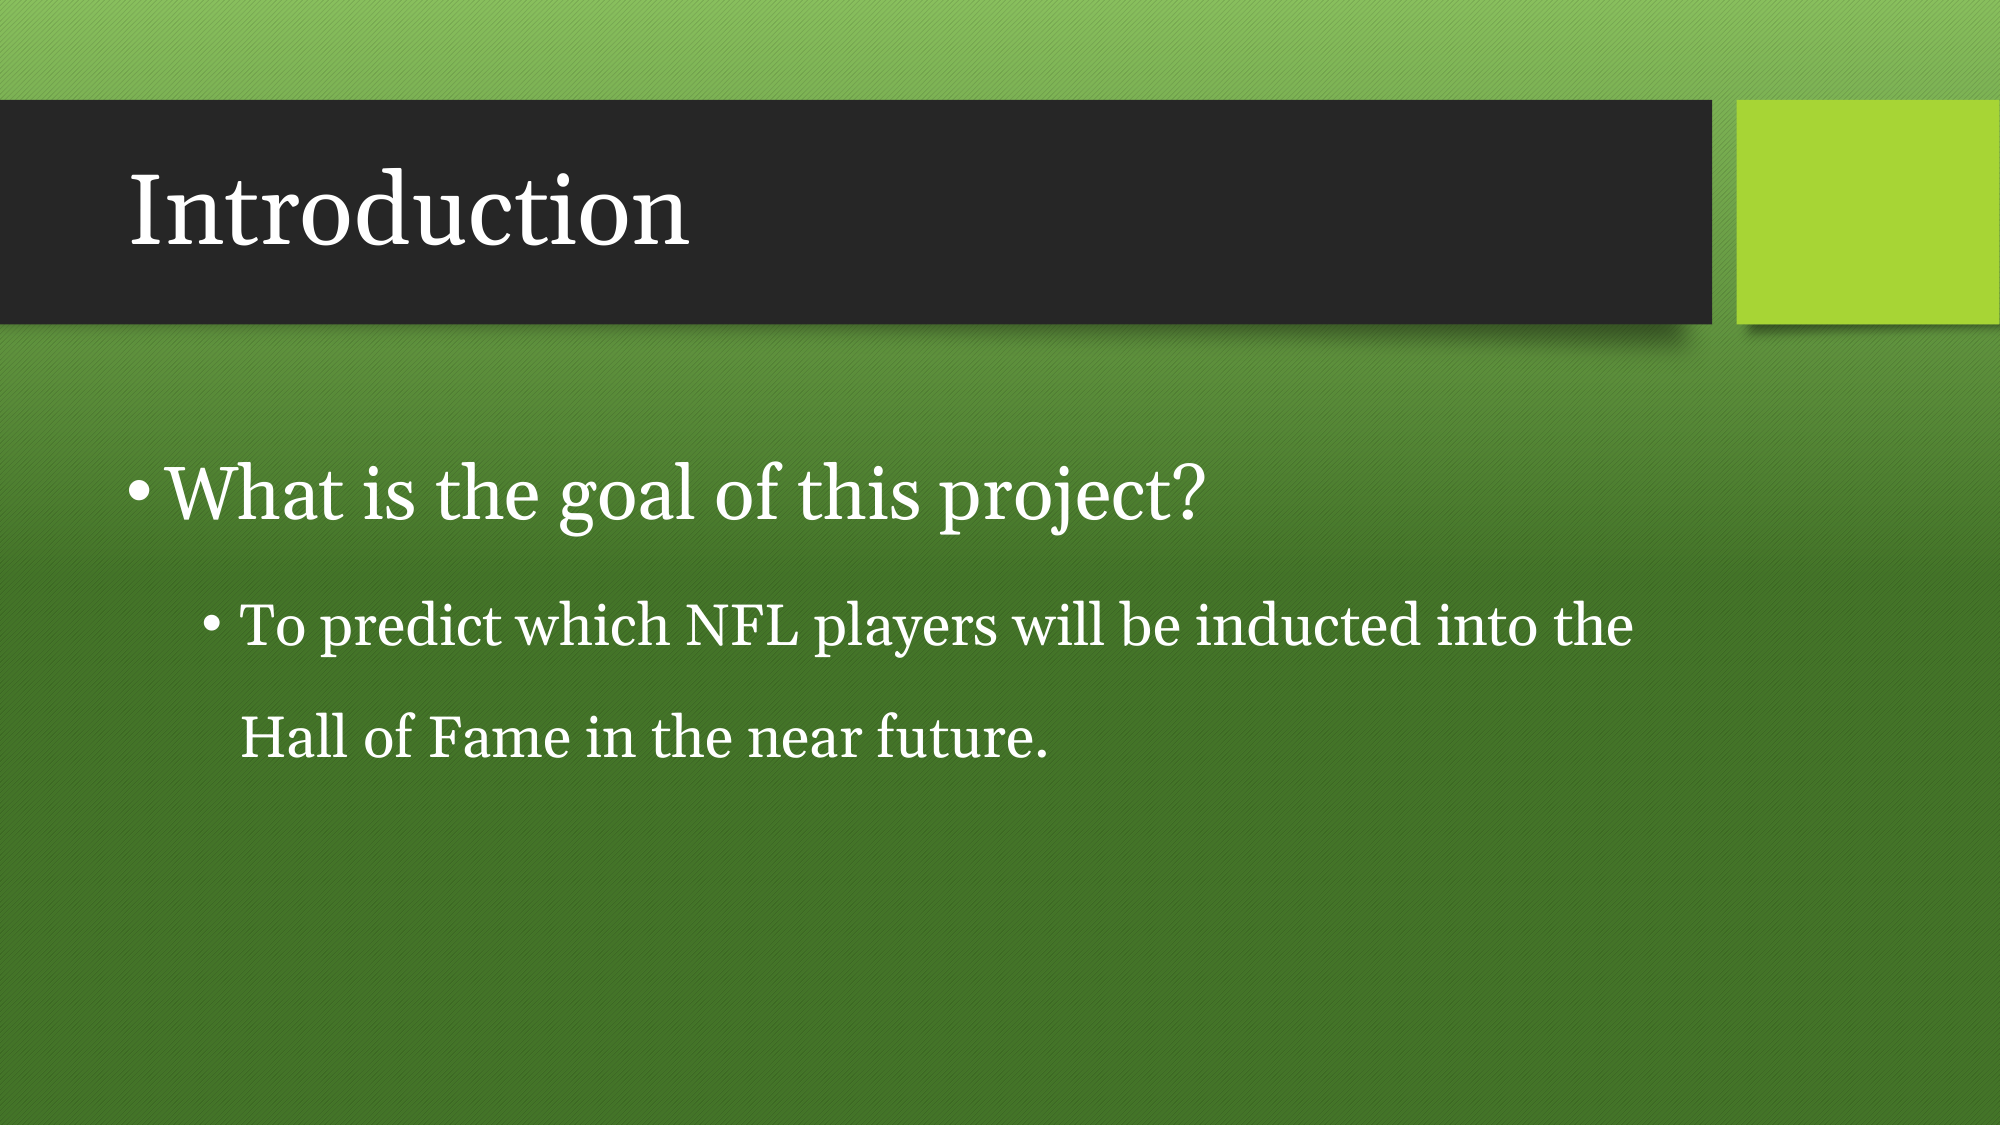

# Introduction
What is the goal of this project?
To predict which NFL players will be inducted into the Hall of Fame in the near future.